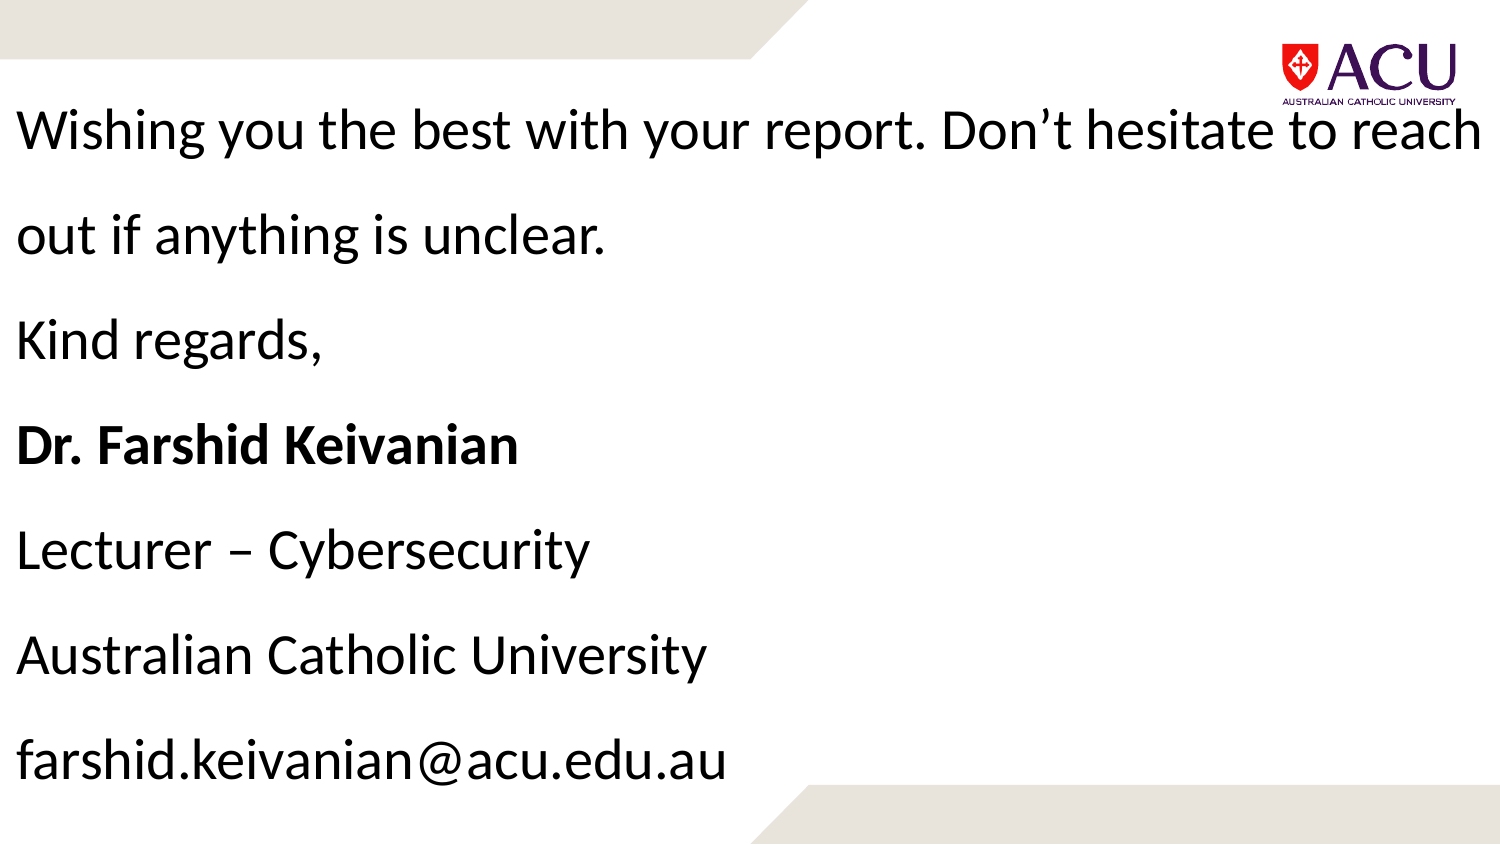

Wishing you the best with your report. Don’t hesitate to reach out if anything is unclear.
Kind regards,
Dr. Farshid Keivanian
Lecturer – Cybersecurity
Australian Catholic University
farshid.keivanian@acu.edu.au